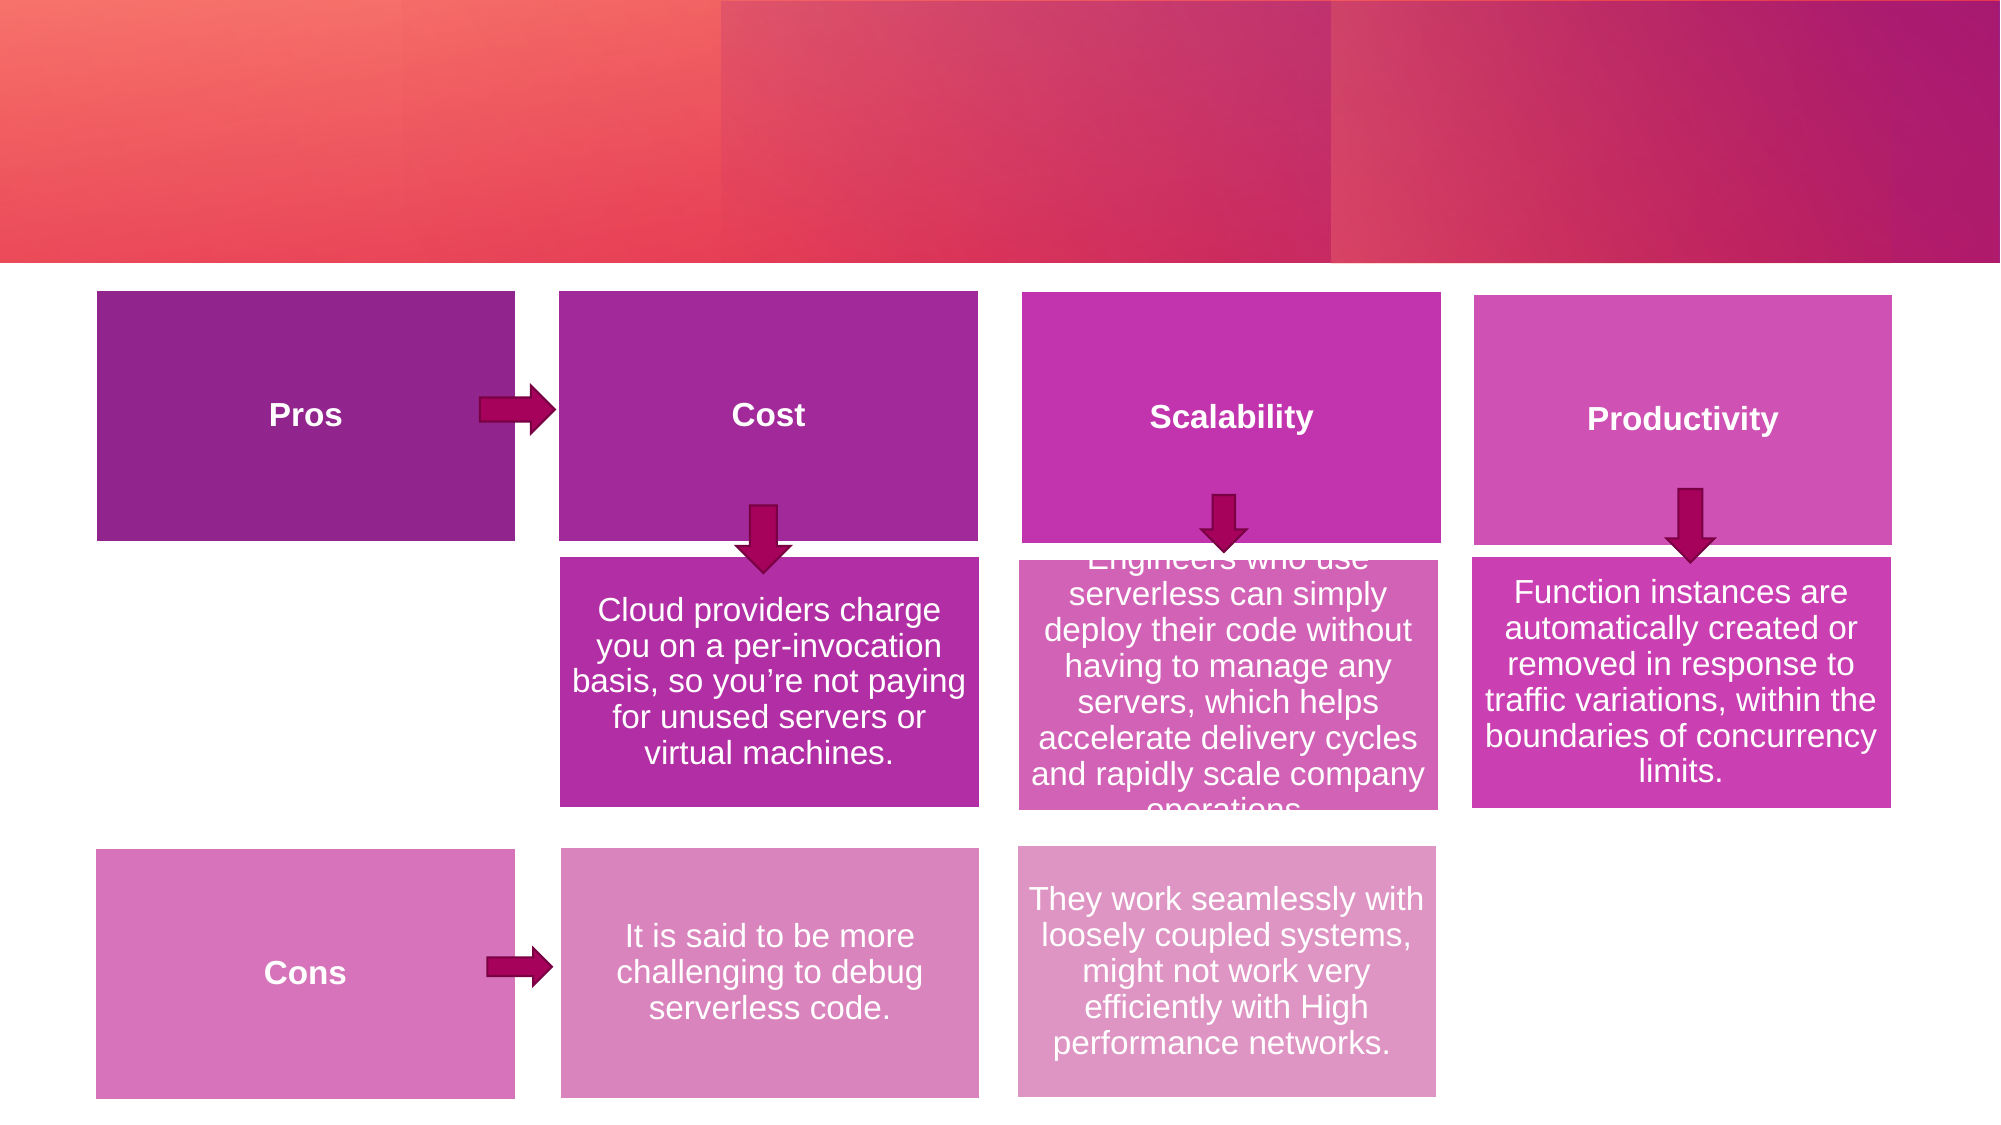

Pros
Cost
Cloud providers charge you on a per-invocation basis, so you’re not paying for unused servers or virtual machines.
Scalability
Function instances are automatically created or removed in response to traffic variations, within the boundaries of concurrency limits.
Productivity
Engineers who use serverless can simply deploy their code without having to manage any servers, which helps accelerate delivery cycles and rapidly scale company operations.
Cons
It is said to be more challenging to debug serverless code.
They work seamlessly with loosely coupled systems, might not work very efficiently with High performance networks.